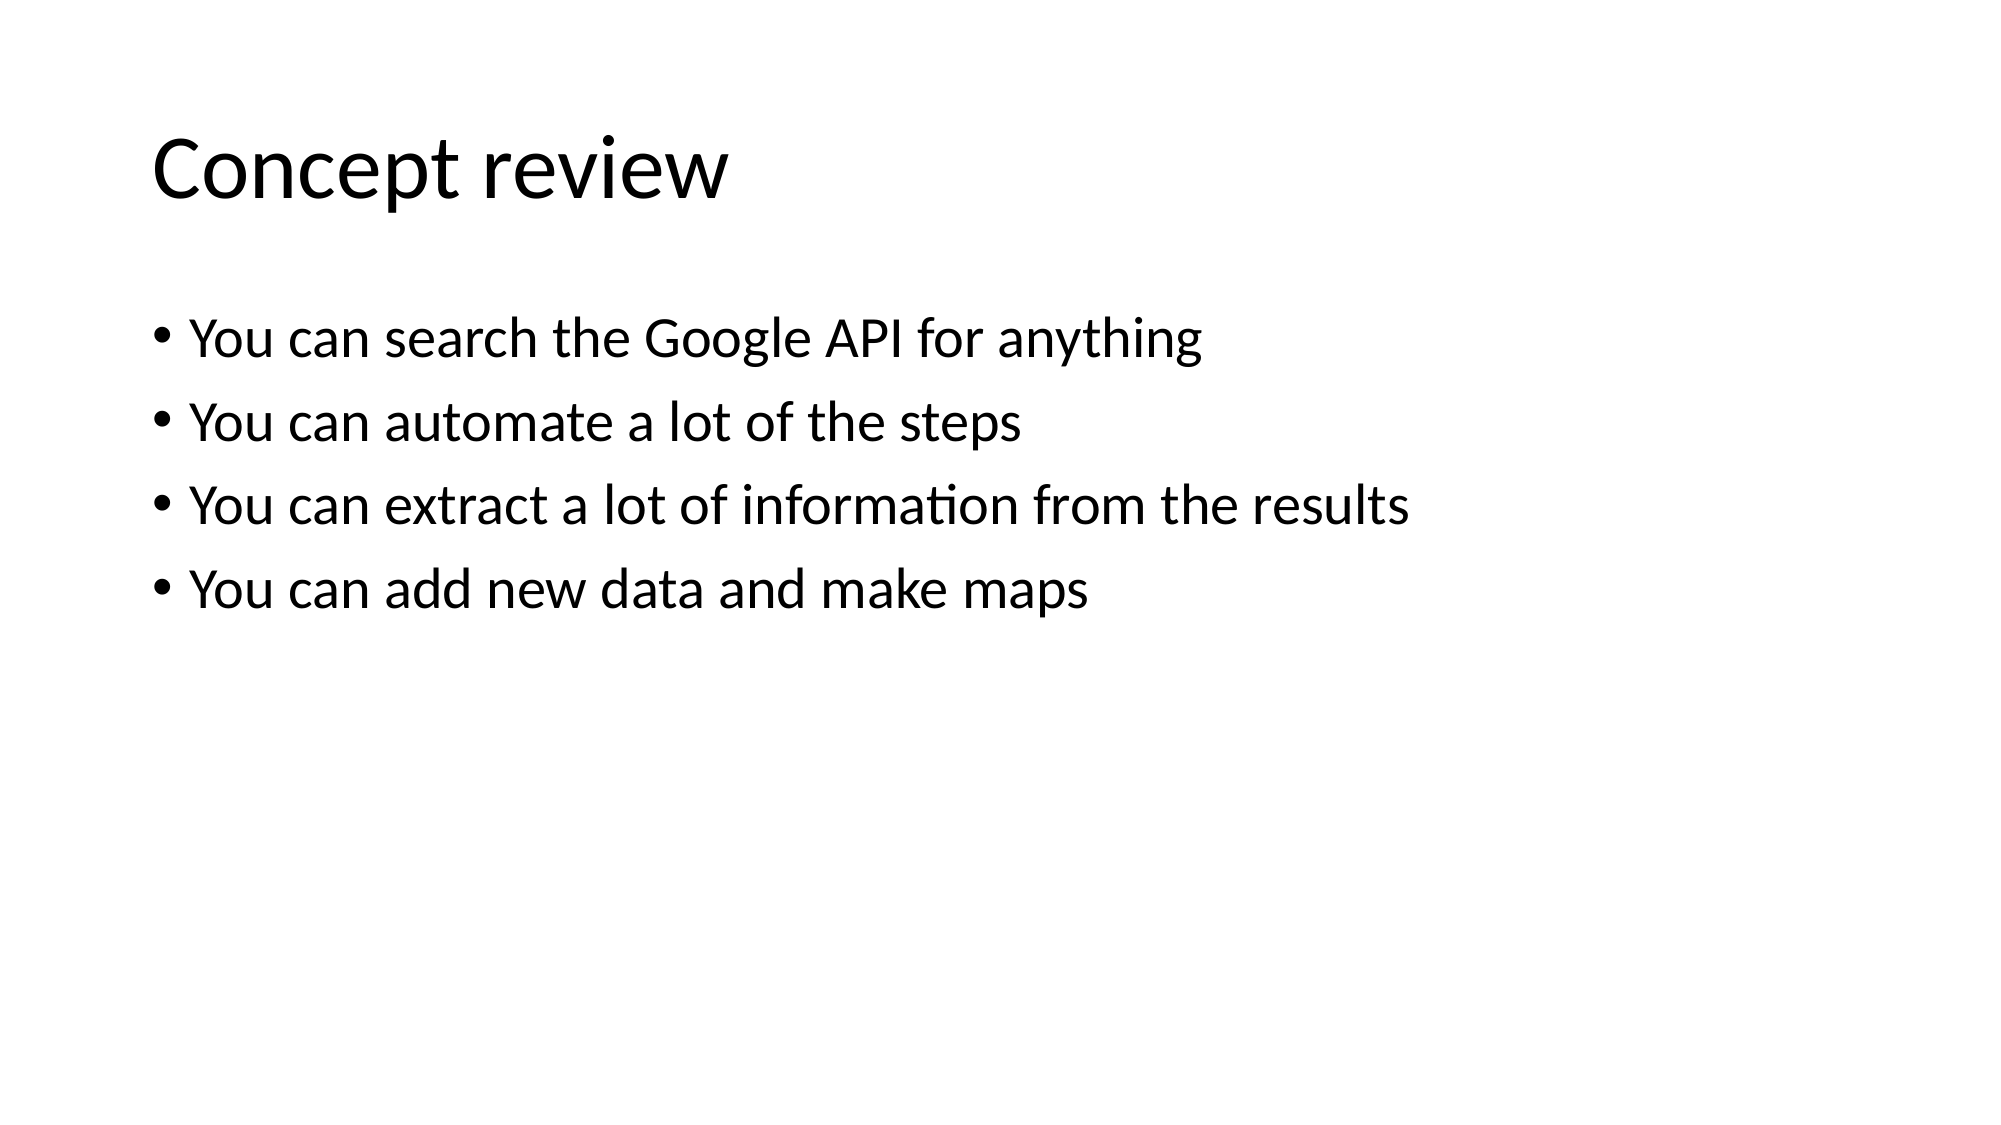

# Concept review
You can search the Google API for anything
You can automate a lot of the steps
You can extract a lot of information from the results
You can add new data and make maps